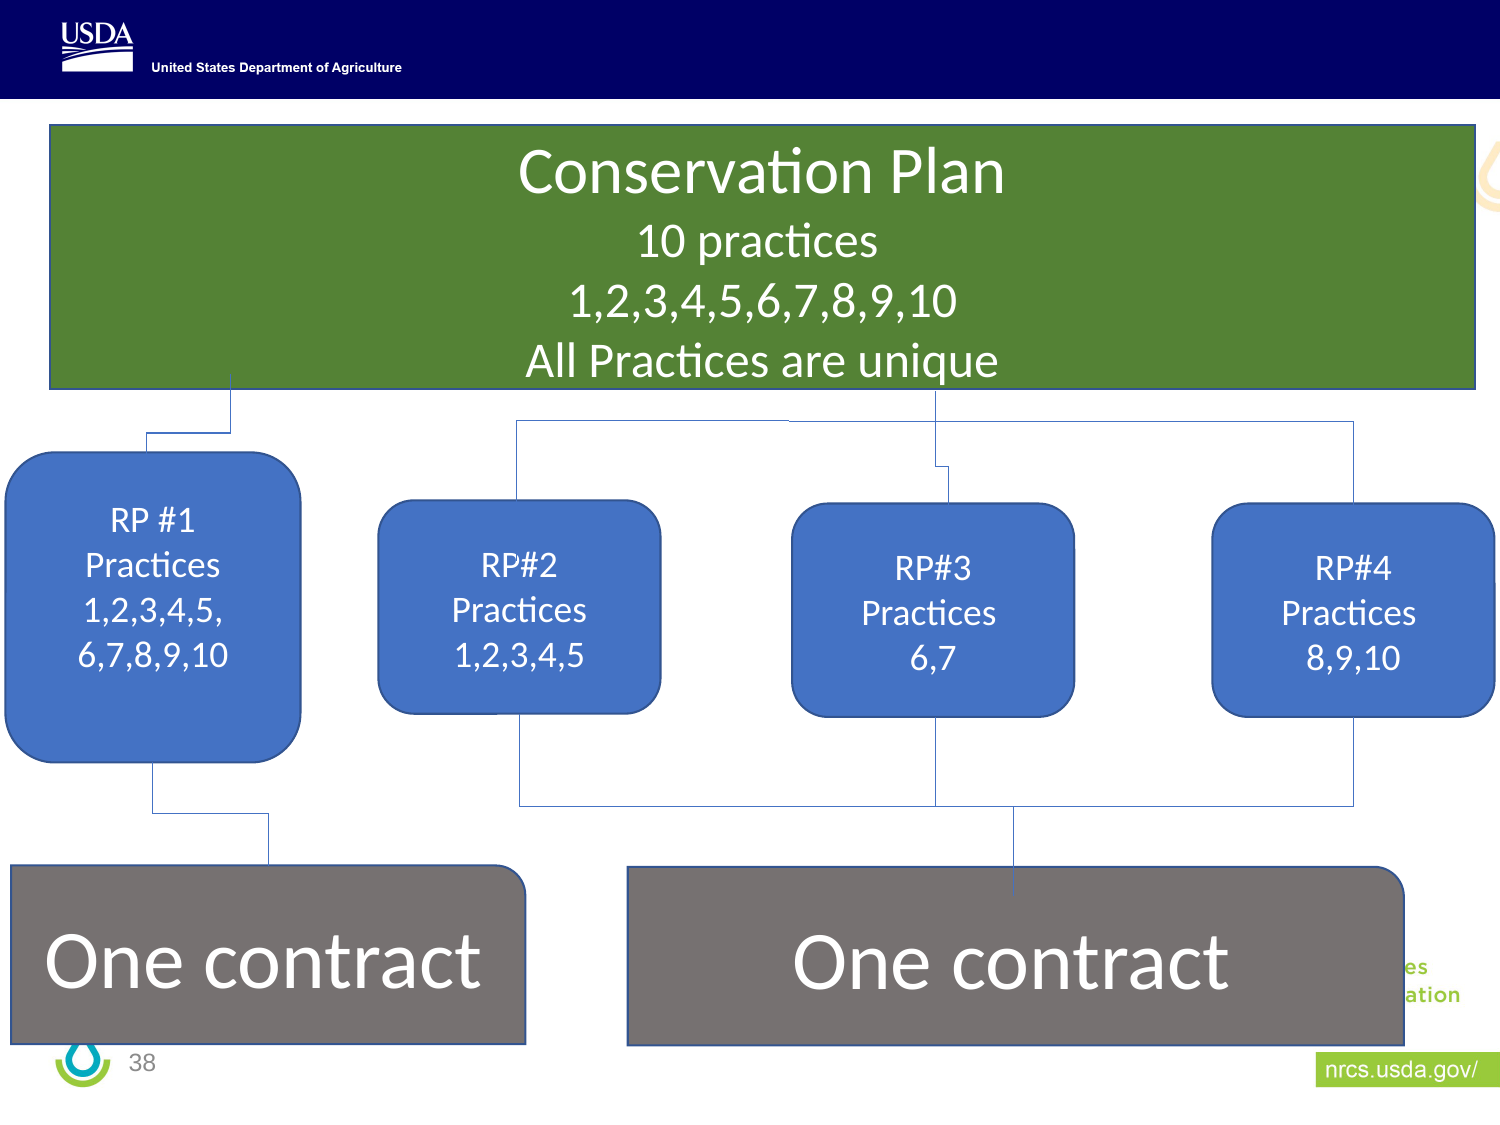

Conservation Plan
10 practices
1,2,3,4,5,6,7,8,9,10
All Practices are unique
RP #1
Practices
1,2,3,4,5,
6,7,8,9,10

RP#2
Practices
1,2,3,4,5
RP#3
Practices
6,7
RP#4
Practices
8,9,10
One contract
One contract
38